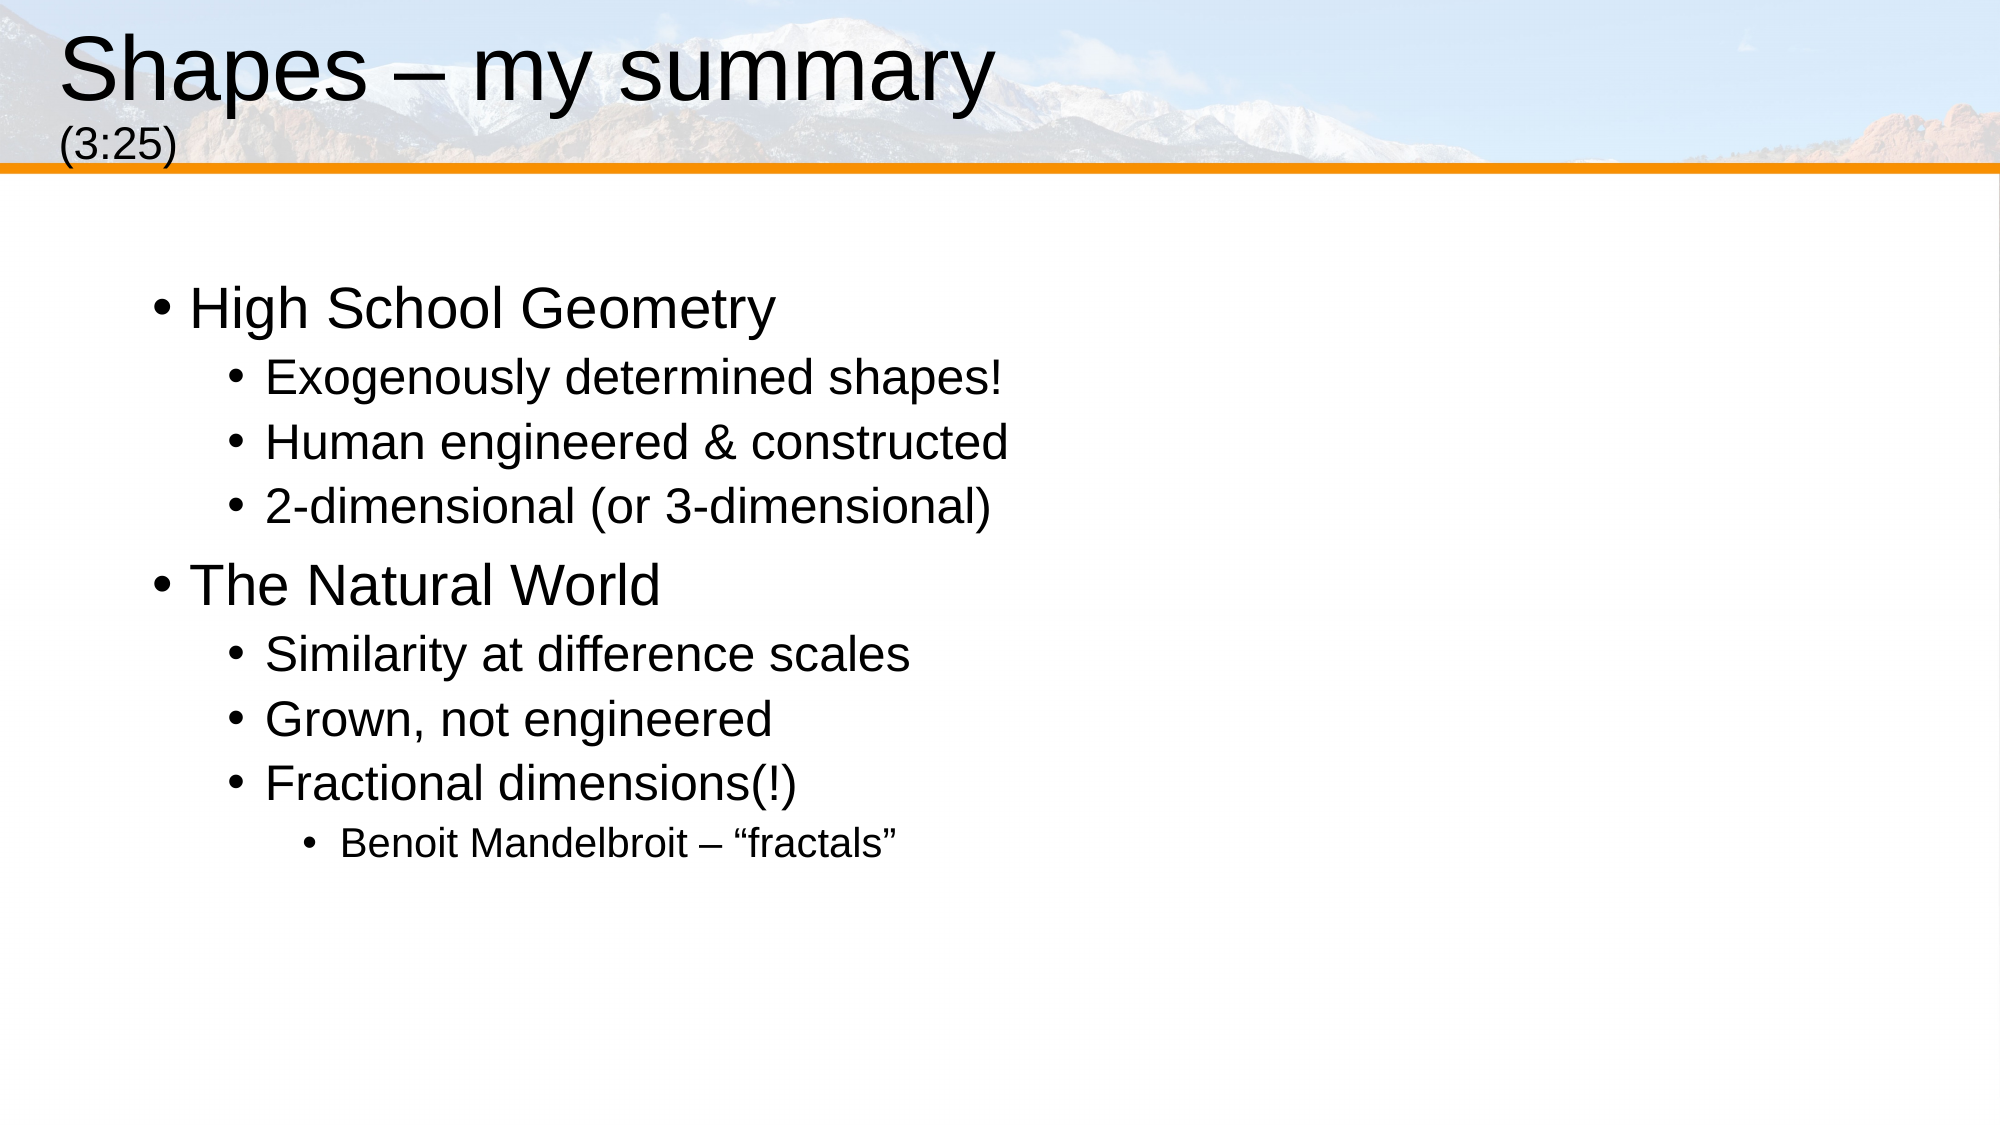

# Shapes – my summary						(3:25)
High School Geometry
Exogenously determined shapes!
Human engineered & constructed
2-dimensional (or 3-dimensional)
The Natural World
Similarity at difference scales
Grown, not engineered
Fractional dimensions(!)
Benoit Mandelbroit – “fractals”